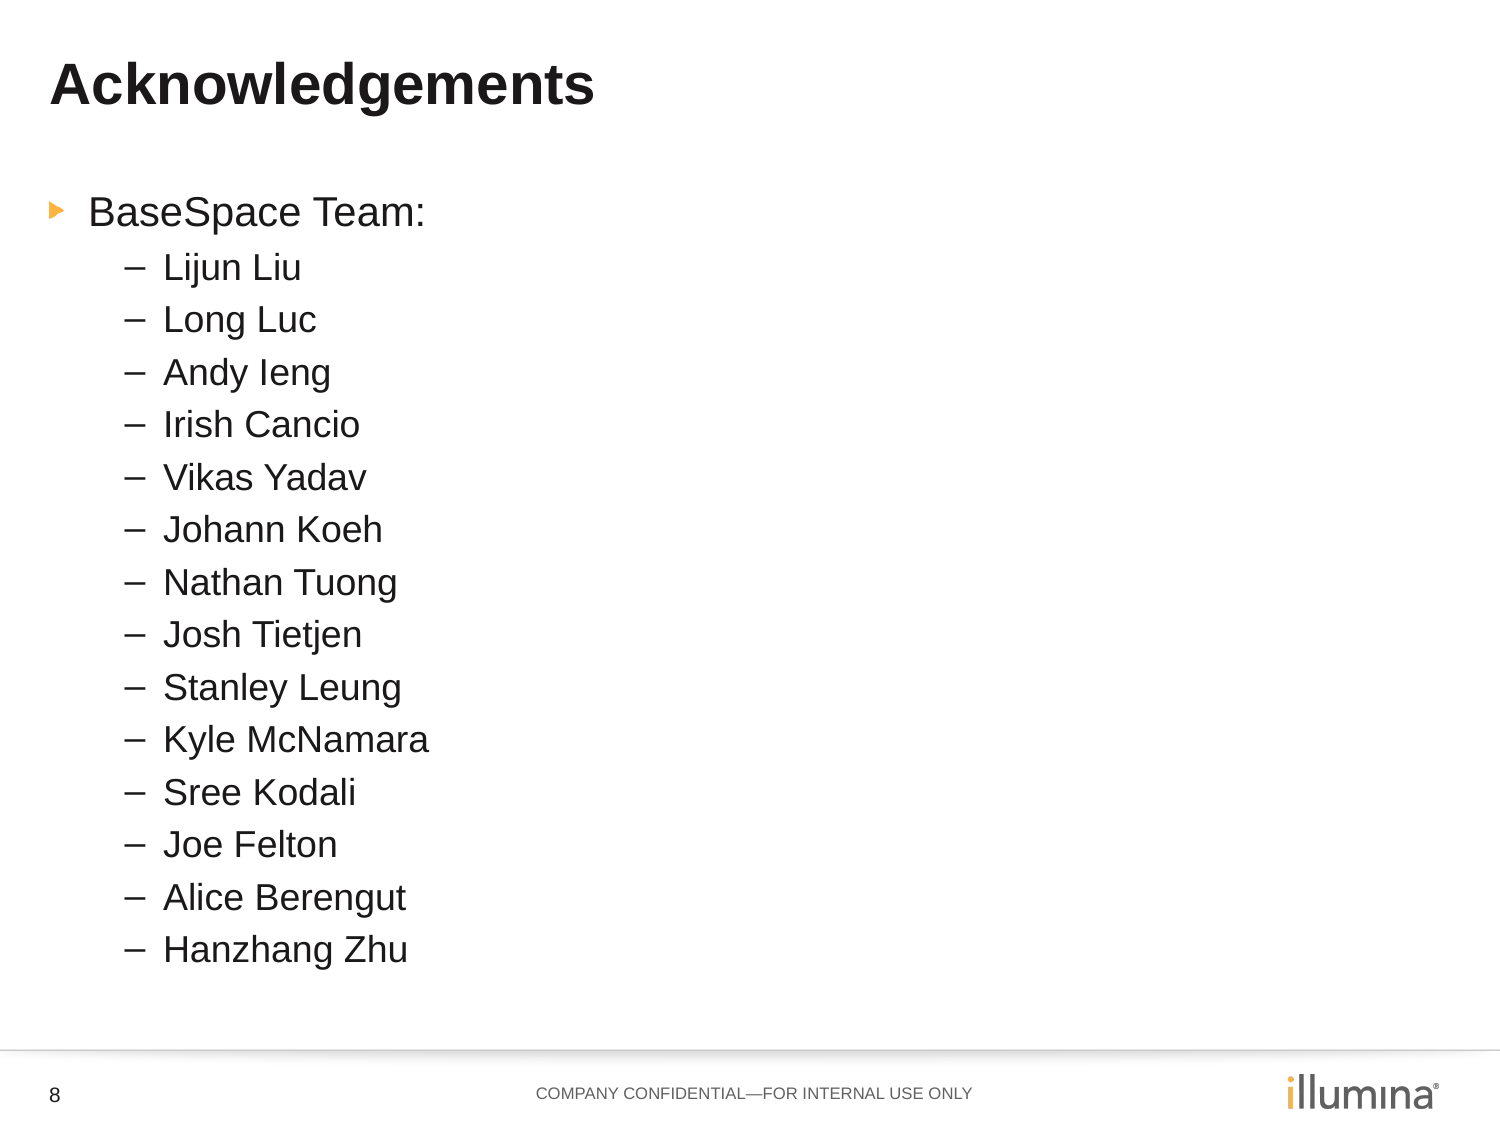

# Acknowledgements
BaseSpace Team:
Lijun Liu
Long Luc
Andy Ieng
Irish Cancio
Vikas Yadav
Johann Koeh
Nathan Tuong
Josh Tietjen
Stanley Leung
Kyle McNamara
Sree Kodali
Joe Felton
Alice Berengut
Hanzhang Zhu